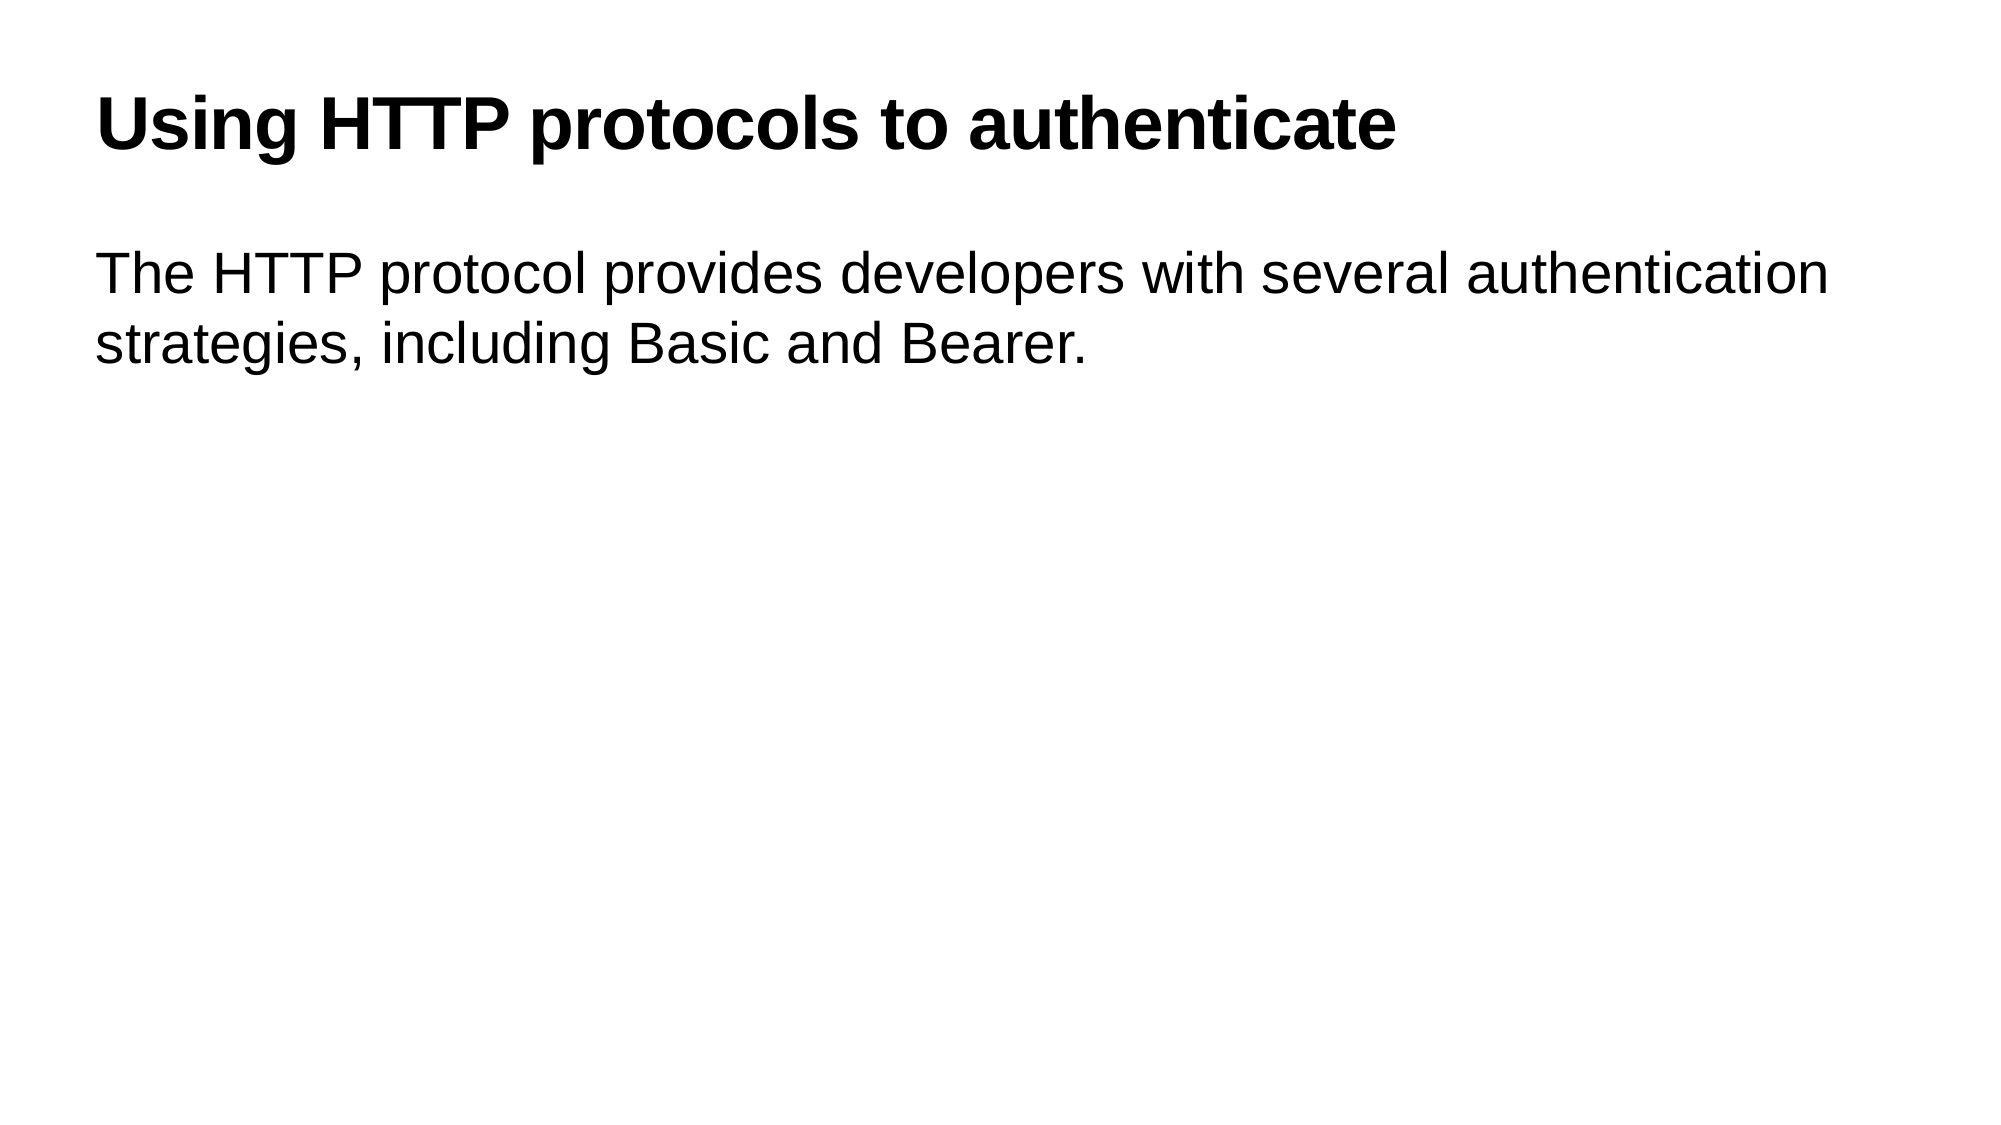

# Using HTTP protocols to authenticate
The HTTP protocol provides developers with several authentication strategies, including Basic and Bearer.